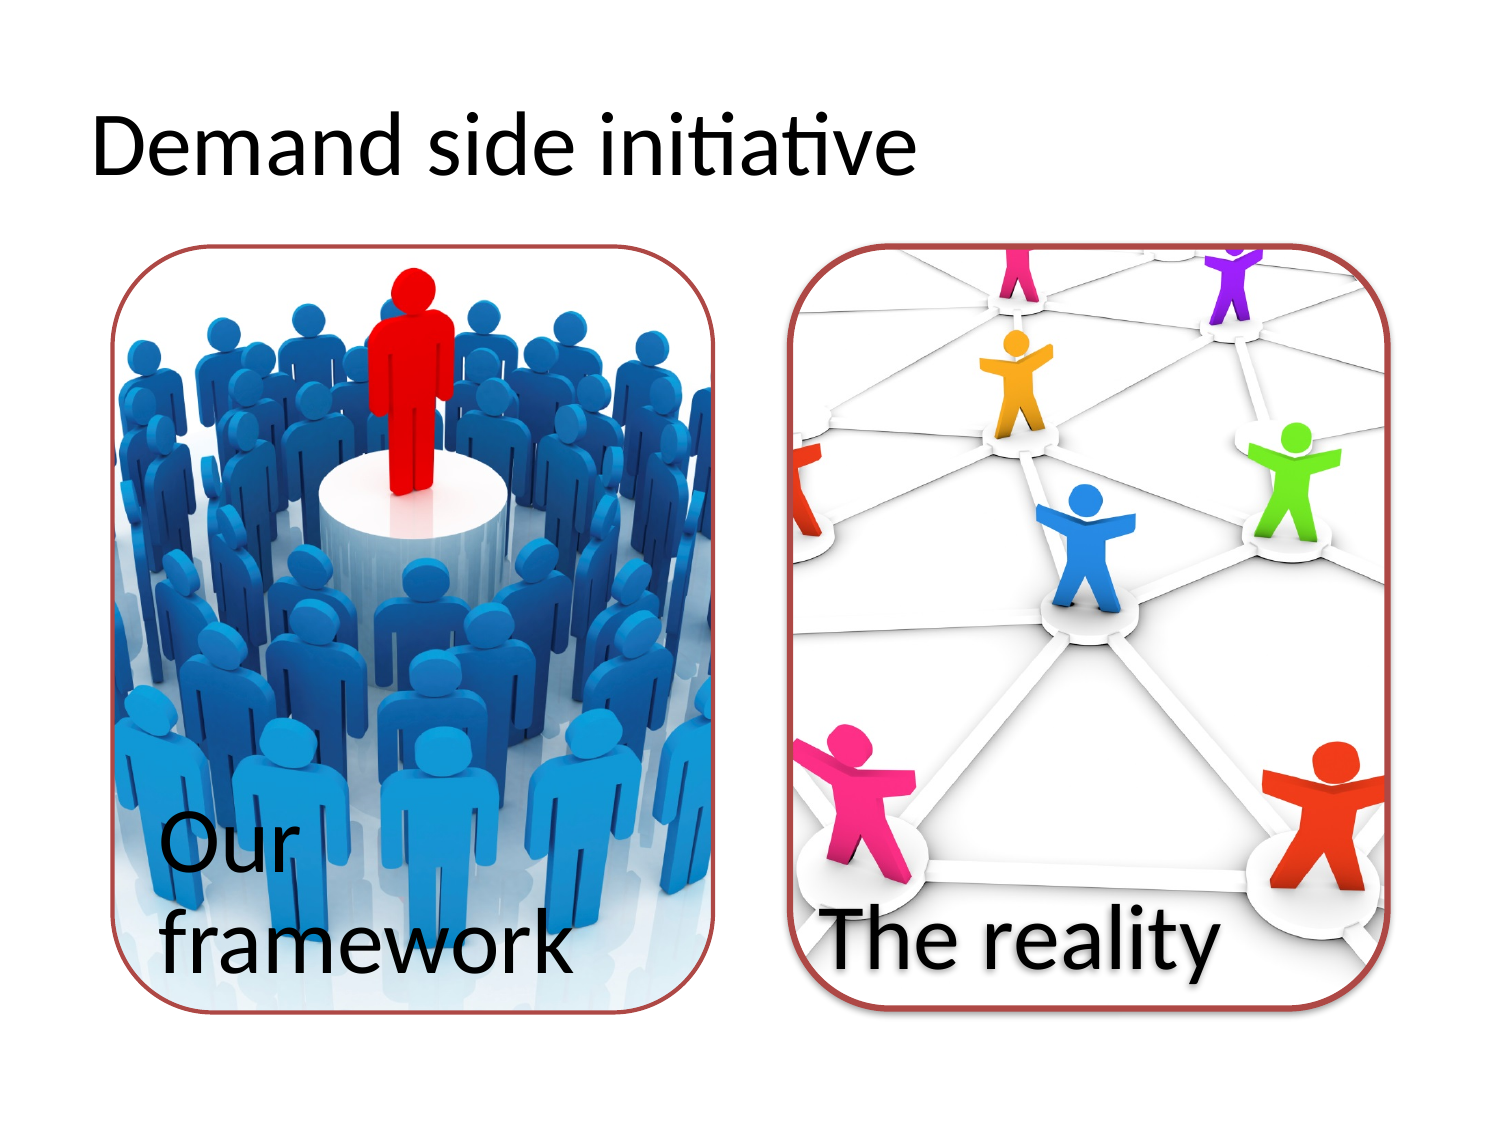

# Demand side initiative
Our framework
The reality